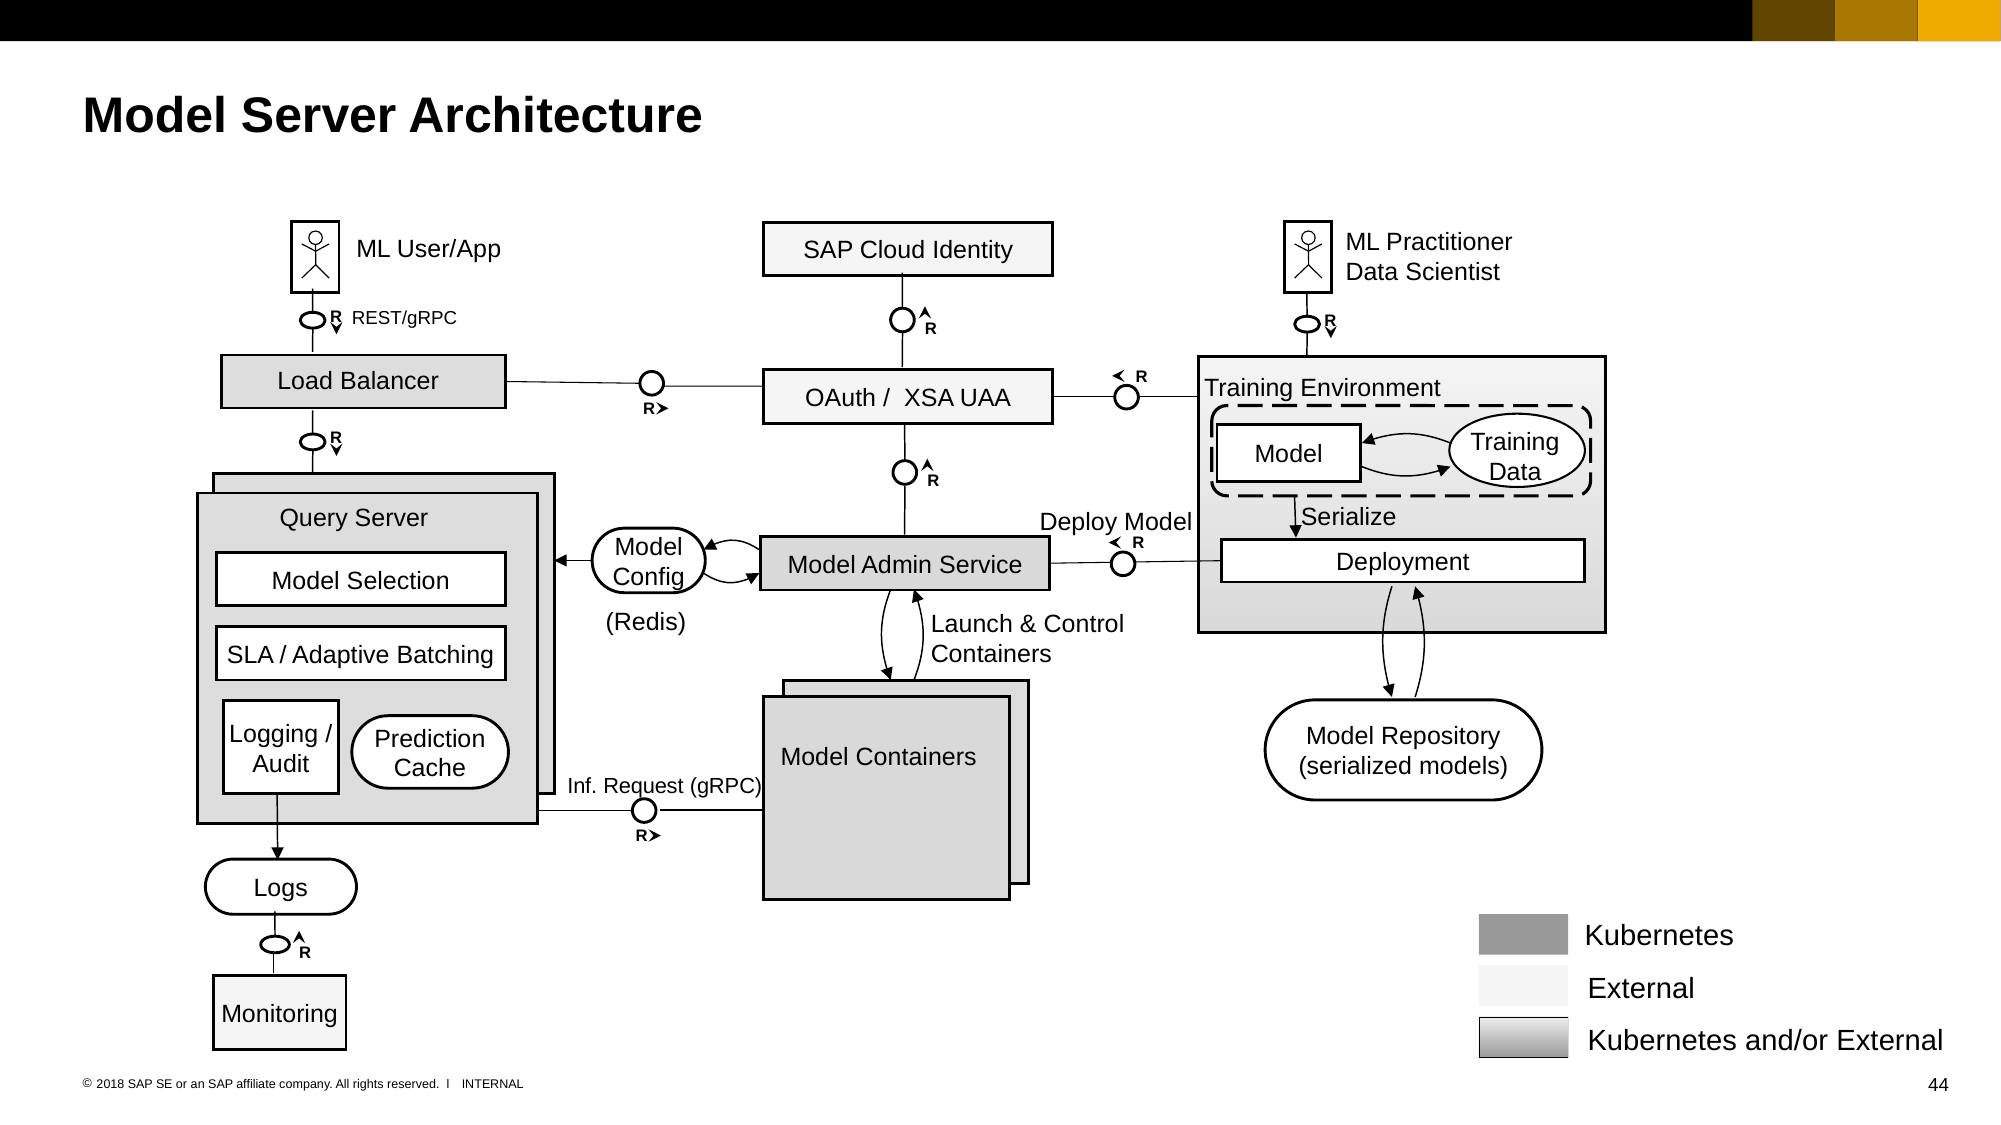

# Model Server Architecture

SAP Cloud Identity
ML Practitioner Data Scientist
ML User/App

R

R

REST/gRPC

R

Load Balancer
R

OAuth /  XSA UAA
Training Environment

R

R

Model

Training Data

R

Serialize
Query Server
Deploy Model
Model Config
R

Model Admin Service
Deployment
Model Selection

(Redis)
Launch & Control Containers
SLA / Adaptive Batching

Model Repository
(serialized models)
Logging / Audit
Prediction Cache
Model Containers
Inf. Request (gRPC)

R

Logs

Kubernetes

R

External
Monitoring

Kubernetes and/or External